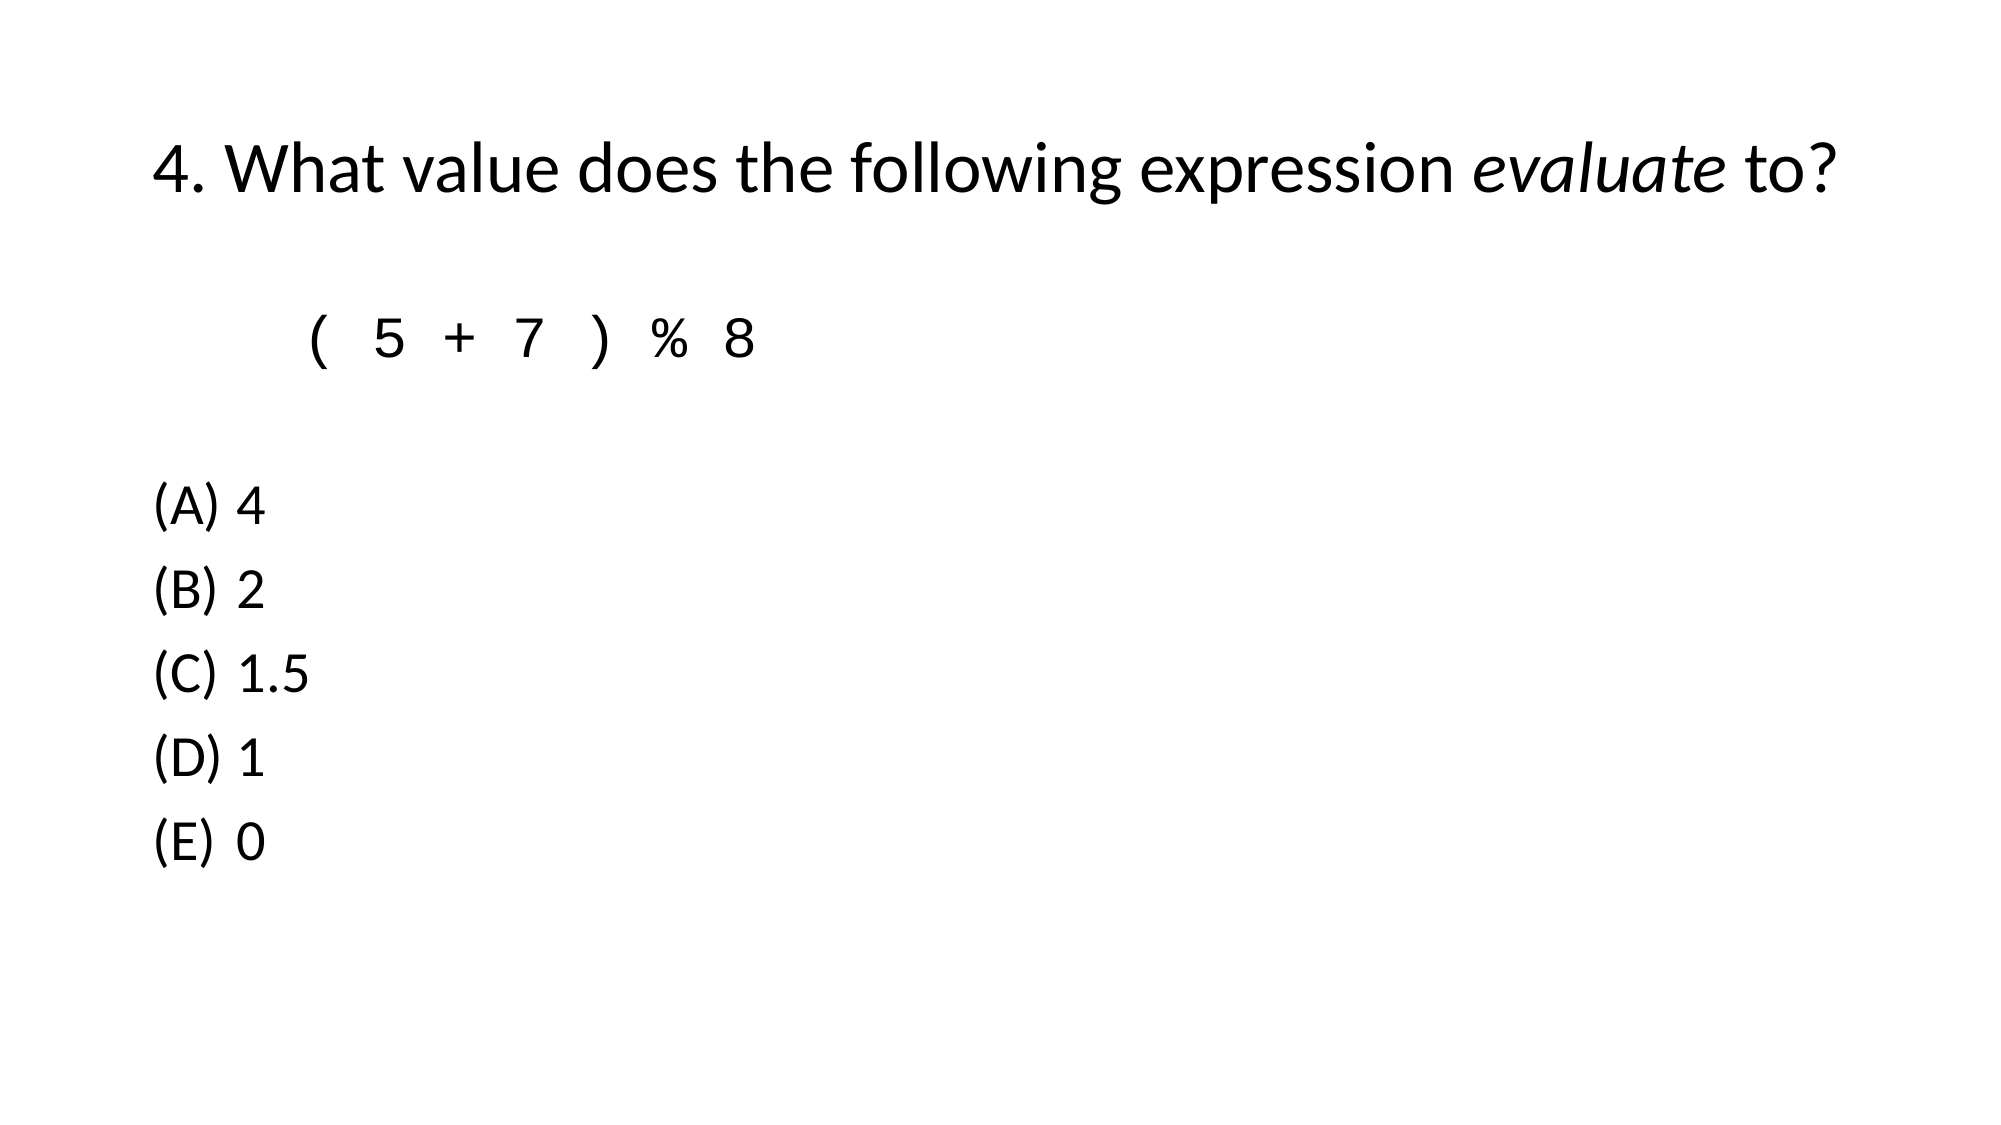

# 4. What value does the following expression evaluate to?
	( 5 + 7 ) % 8

4
2
1.5
1
0